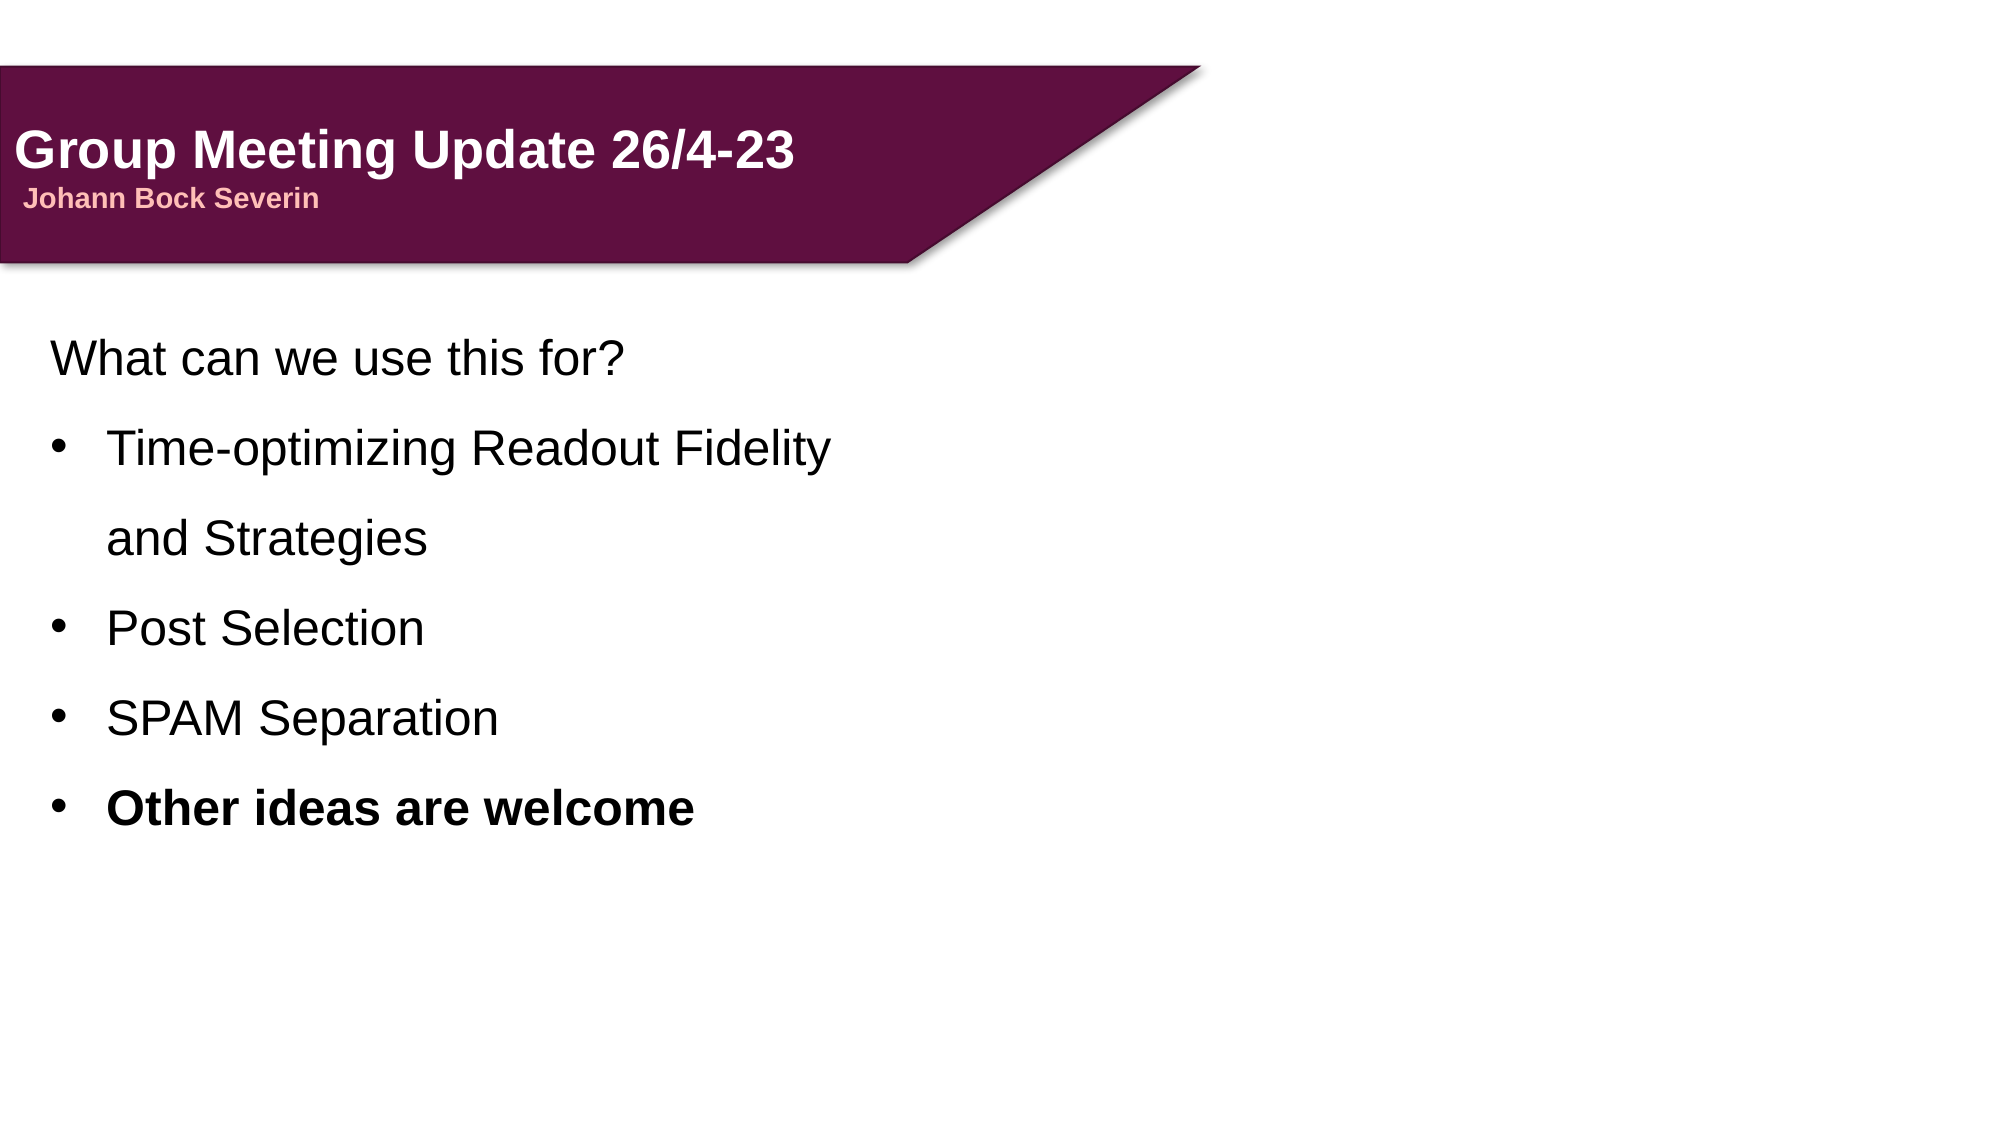

Group Meeting Update 26/4-23
 Johann Bock Severin
What can we use this for?
Time-optimizing Readout Fidelity and Strategies
Post Selection
SPAM Separation
Other ideas are welcome